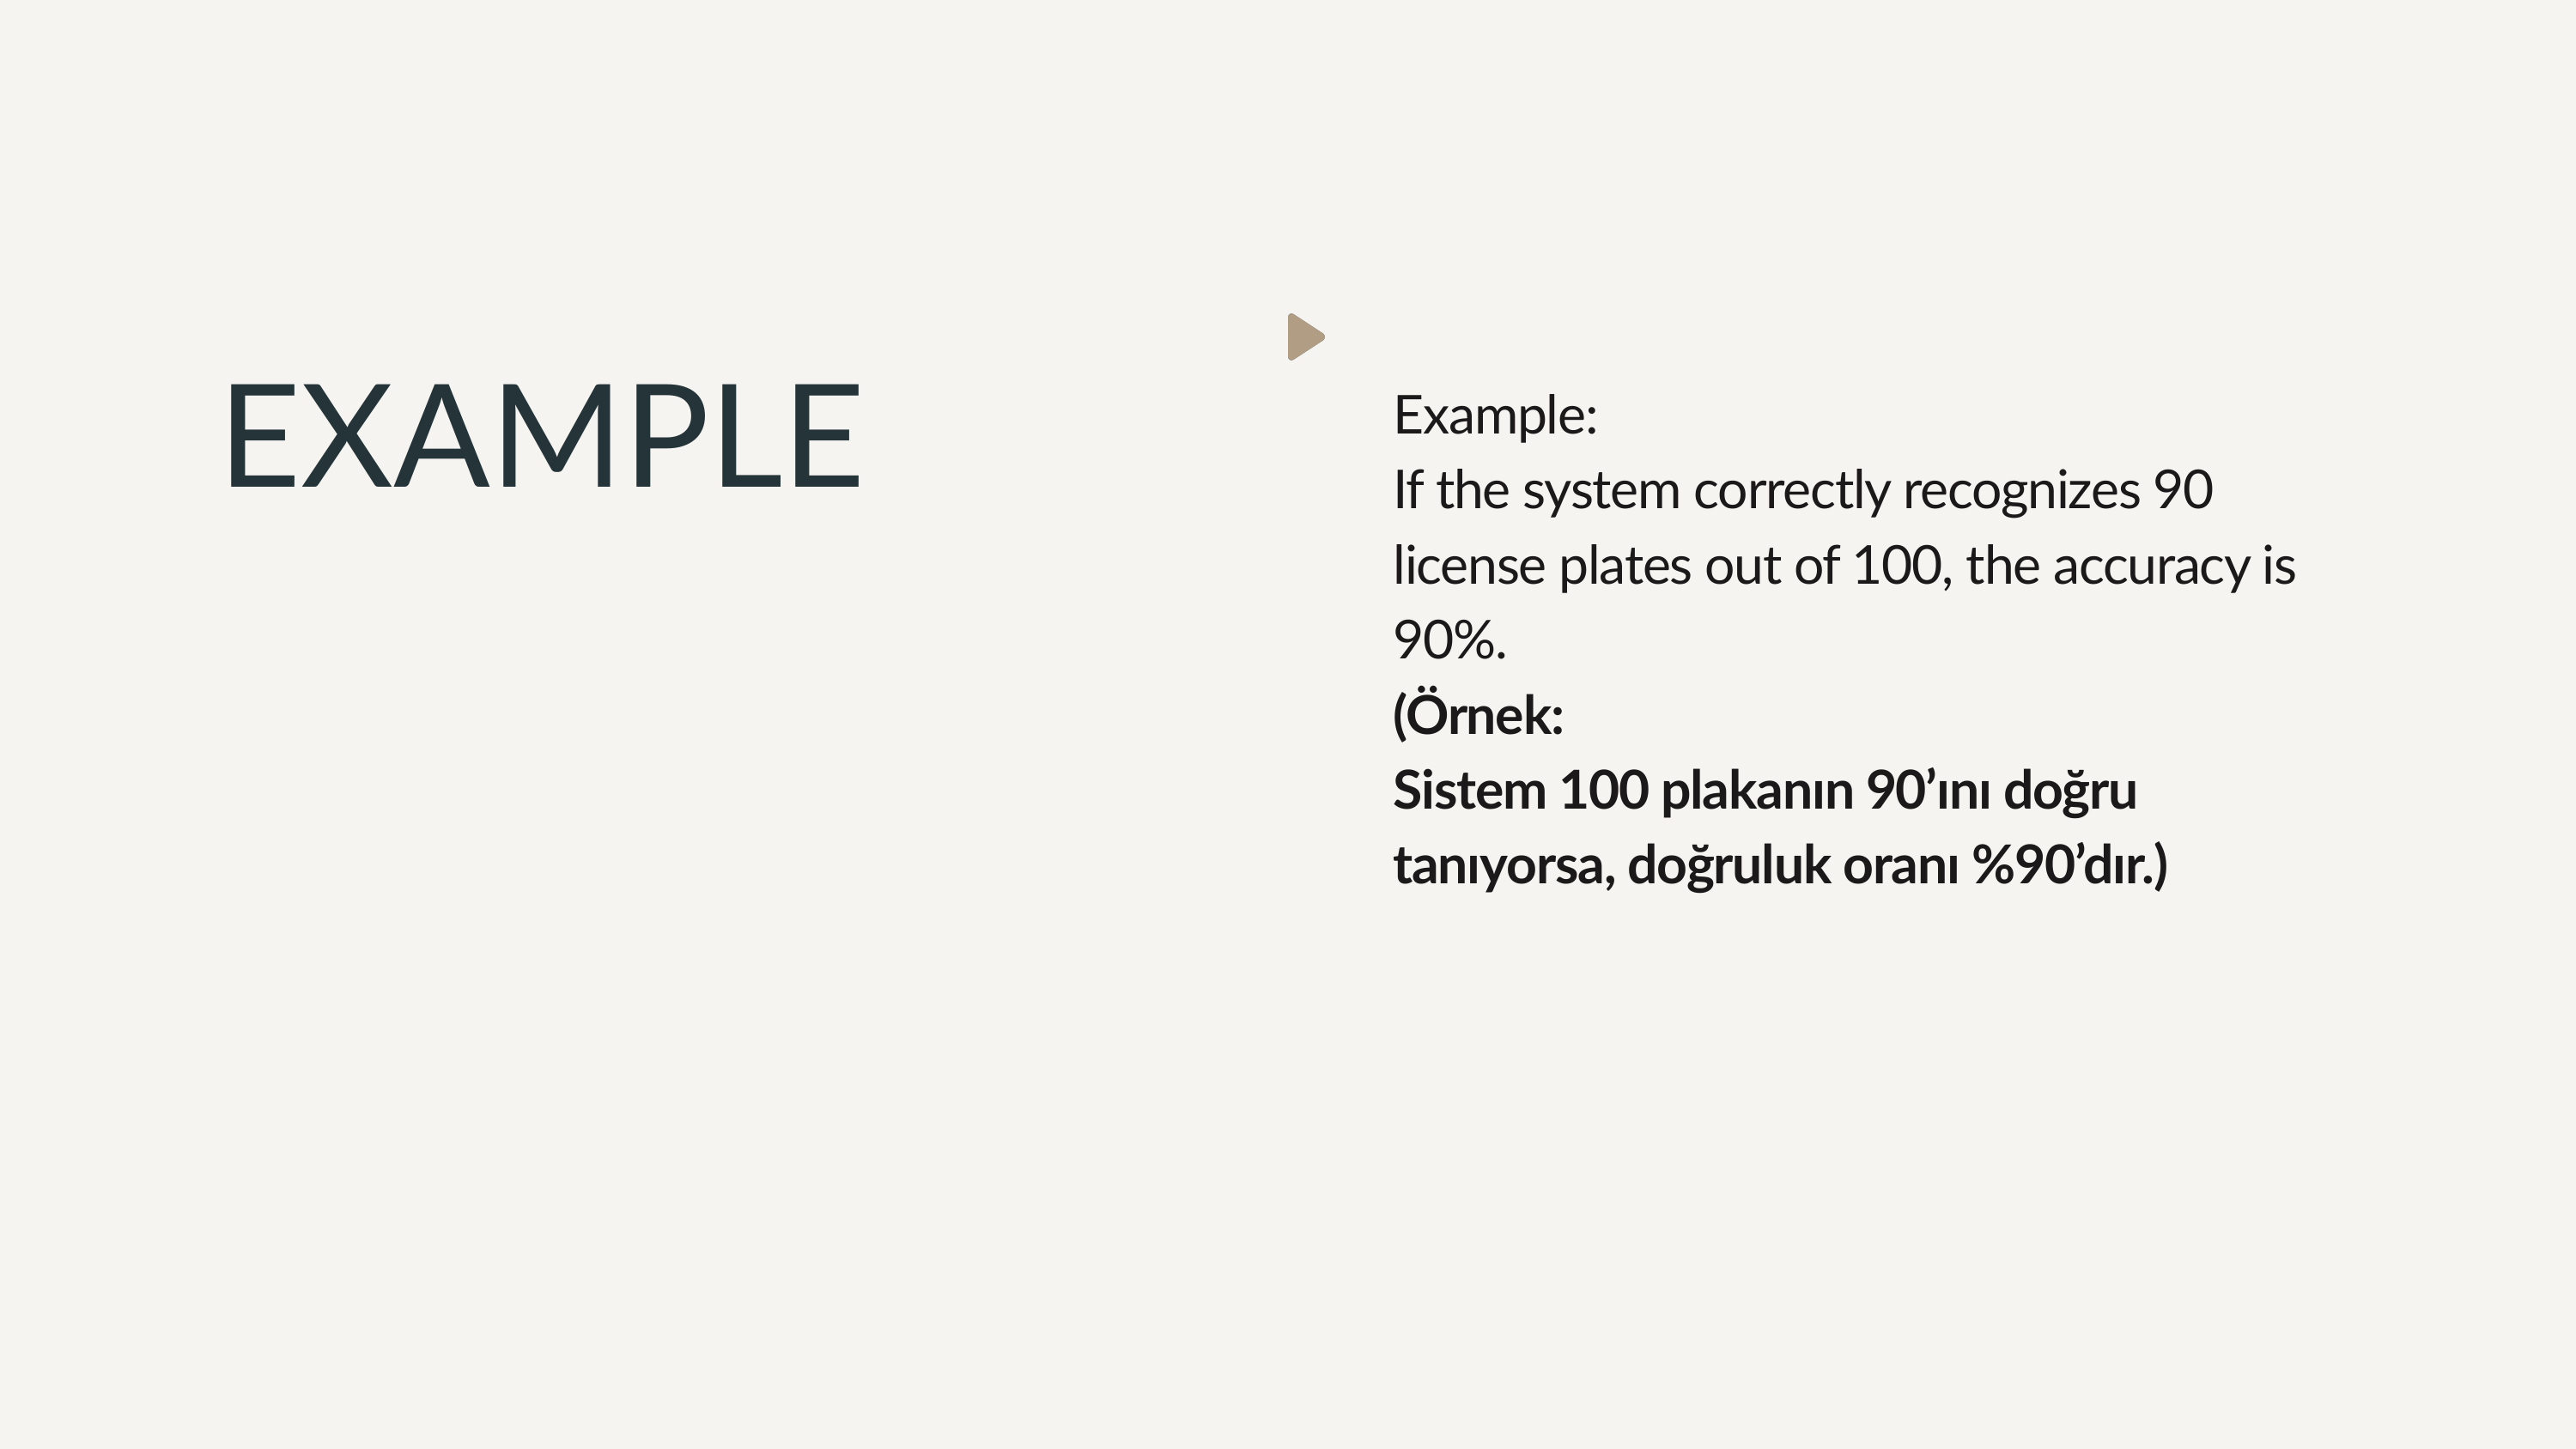

Example:
If the system correctly recognizes 90 license plates out of 100, the accuracy is 90%.
(Örnek:
Sistem 100 plakanın 90’ını doğru tanıyorsa, doğruluk oranı %90’dır.)

EXAMPLE